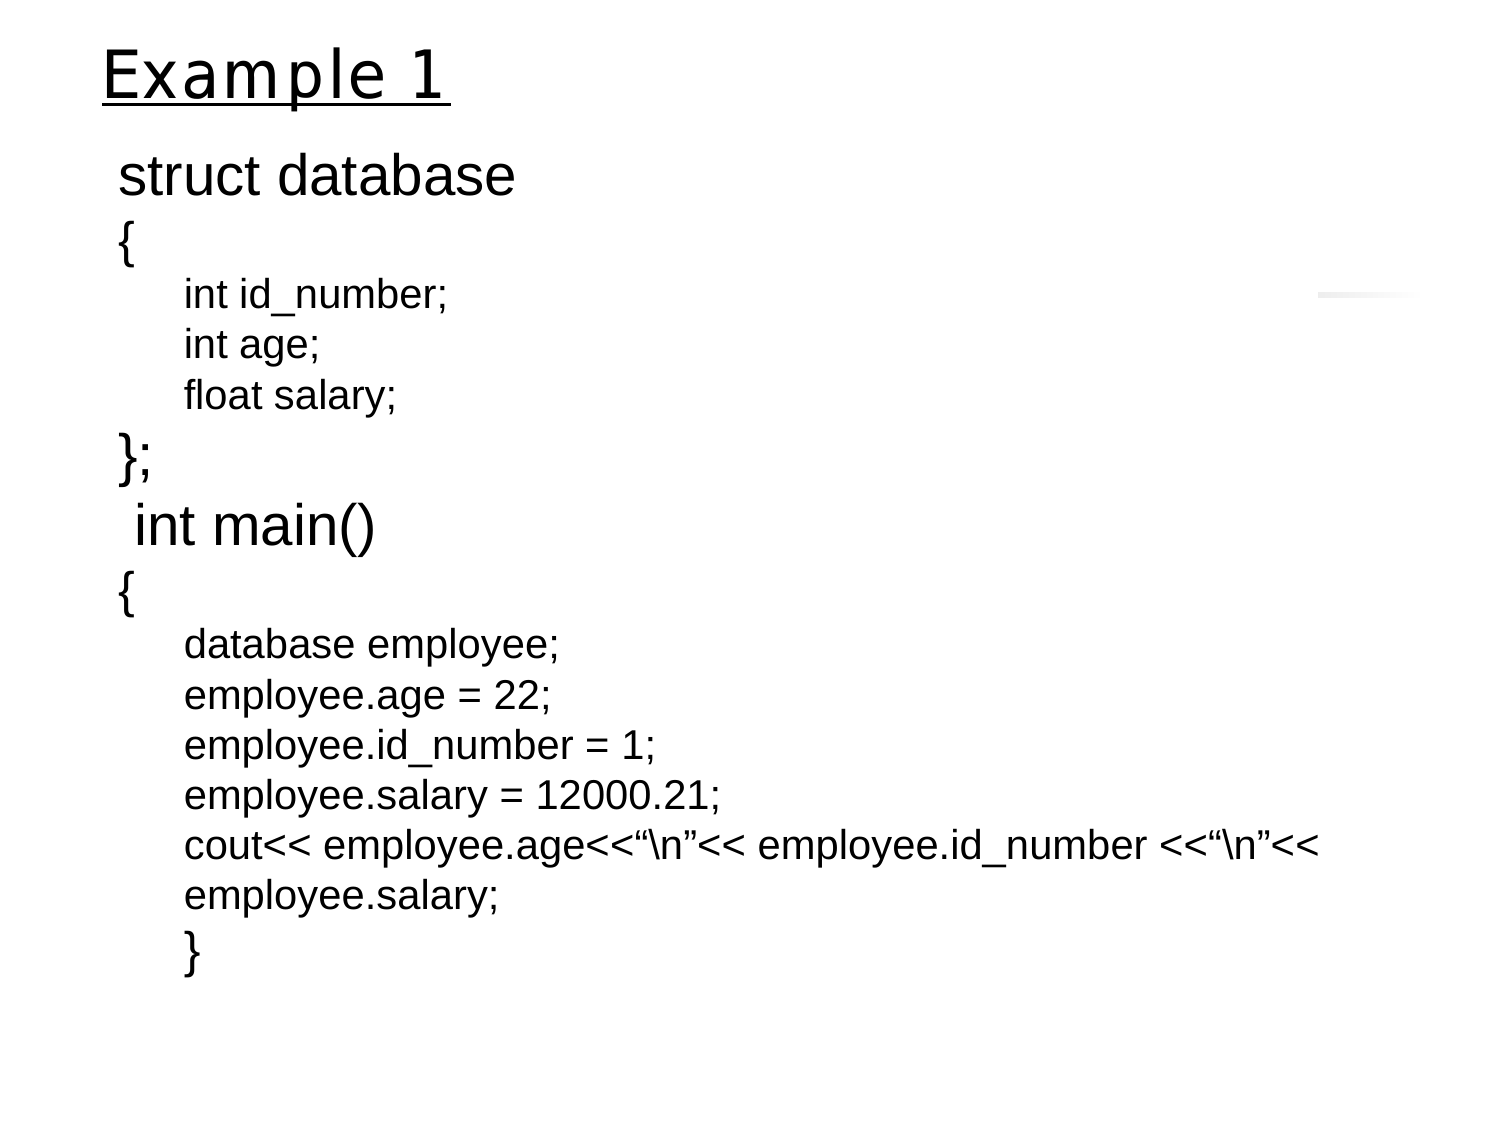

Example 1
struct database
{
int id_number;
int age;
float salary;
};
 int main()
{
database employee;
employee.age = 22;
employee.id_number = 1;
employee.salary = 12000.21;
cout<< employee.age<<“\n”<< employee.id_number <<“\n”<< employee.salary;
}